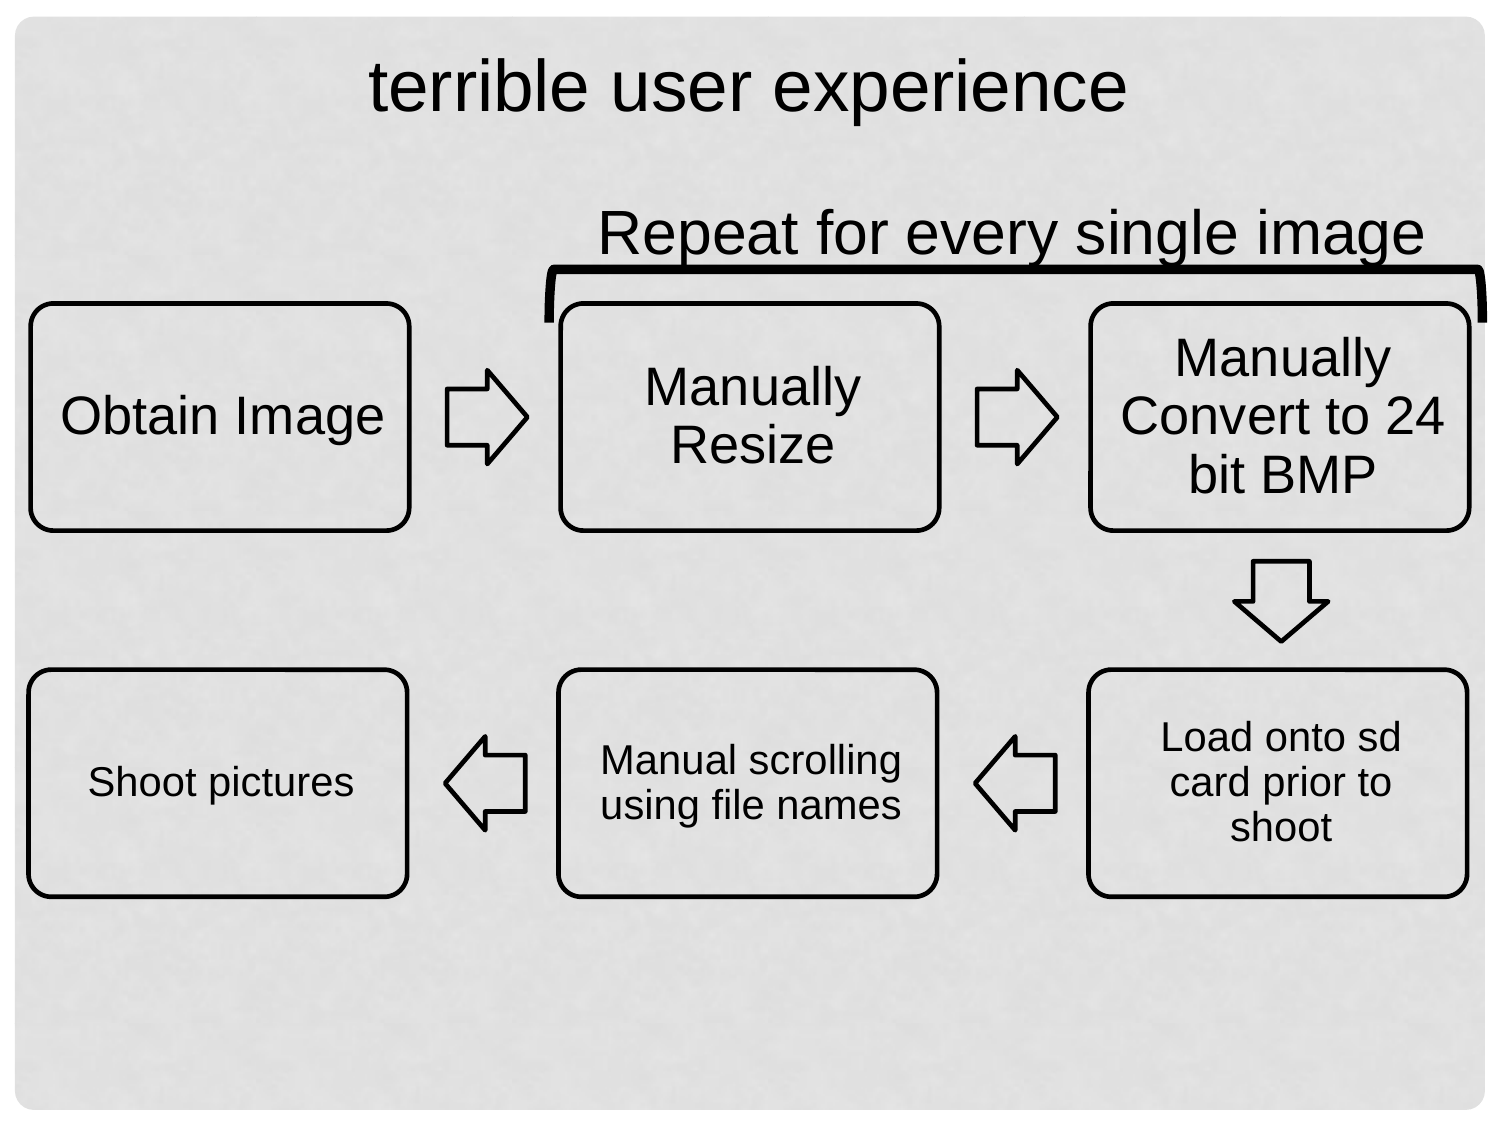

terrible user experience
Repeat for every single image
Obtain Image

Manually Resize

Manually Convert to 24 bit BMP

Shoot pictures

Manual scrolling using file names

Load onto sd card prior to shoot